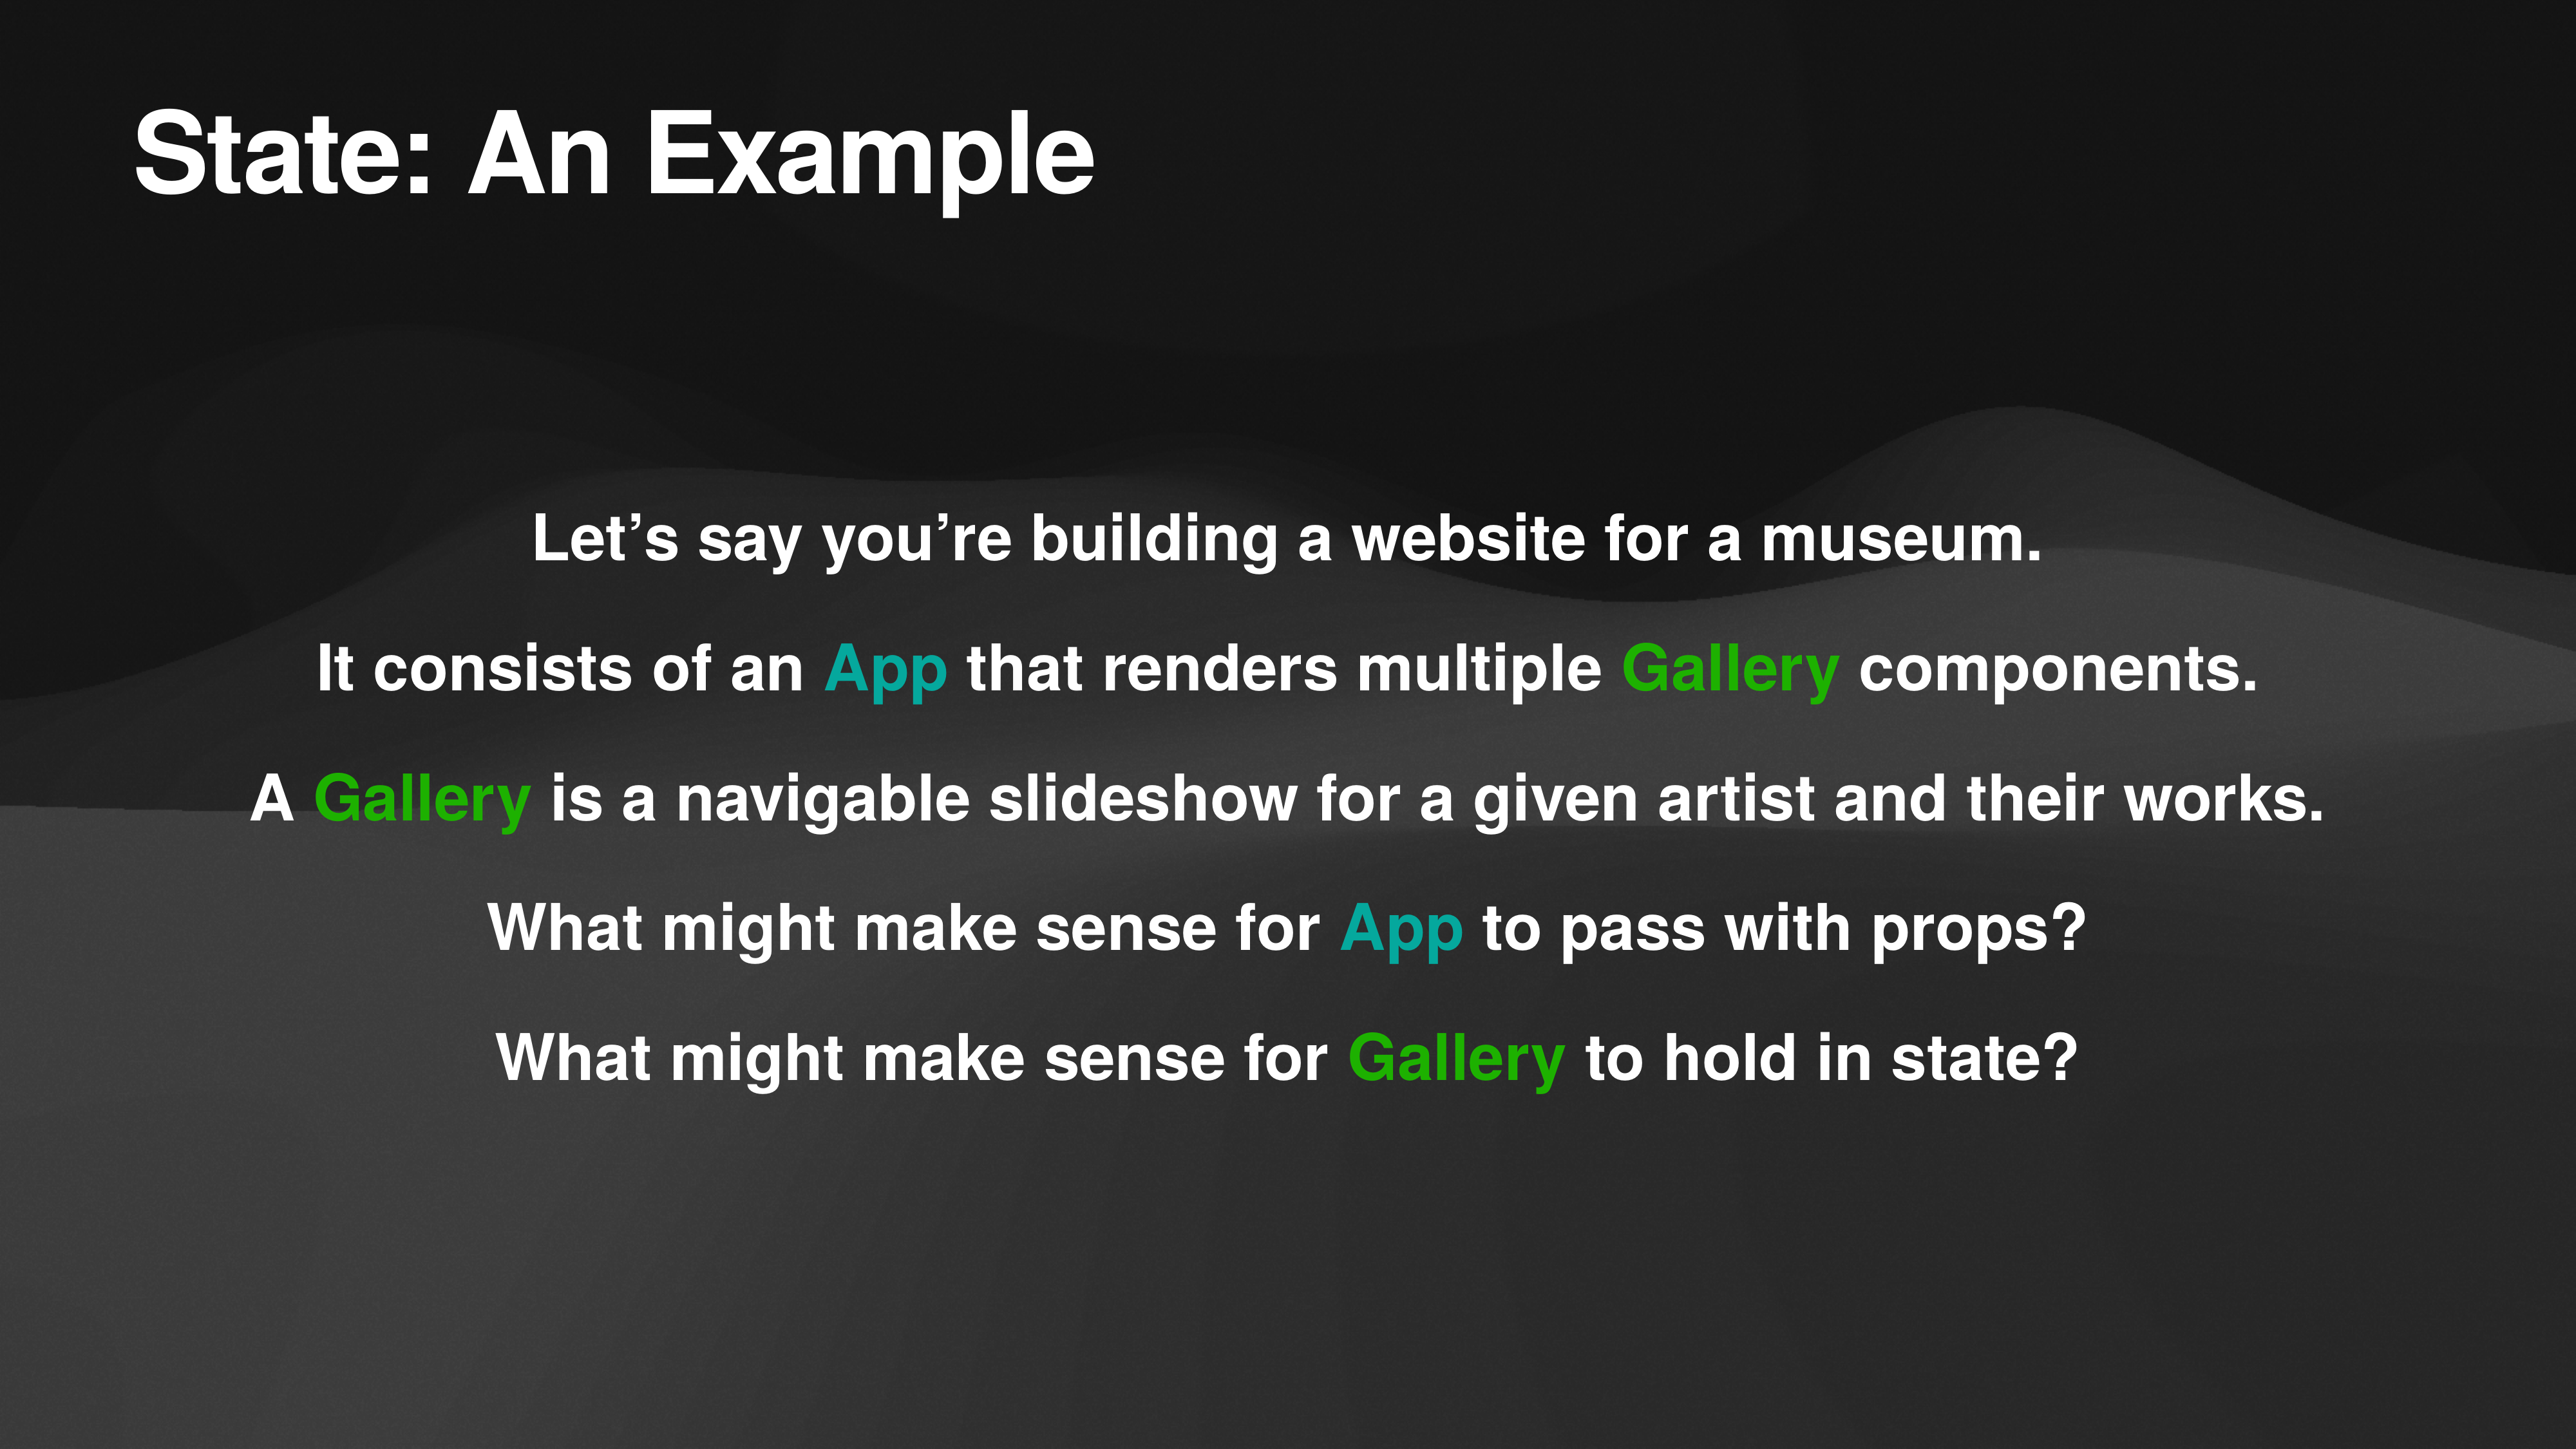

# State: An Example
Let’s say you’re building a website for a museum.
It consists of an App that renders multiple Gallery components.
A Gallery is a navigable slideshow for a given artist and their works.
What might make sense for App to pass with props?
What might make sense for Gallery to hold in state?